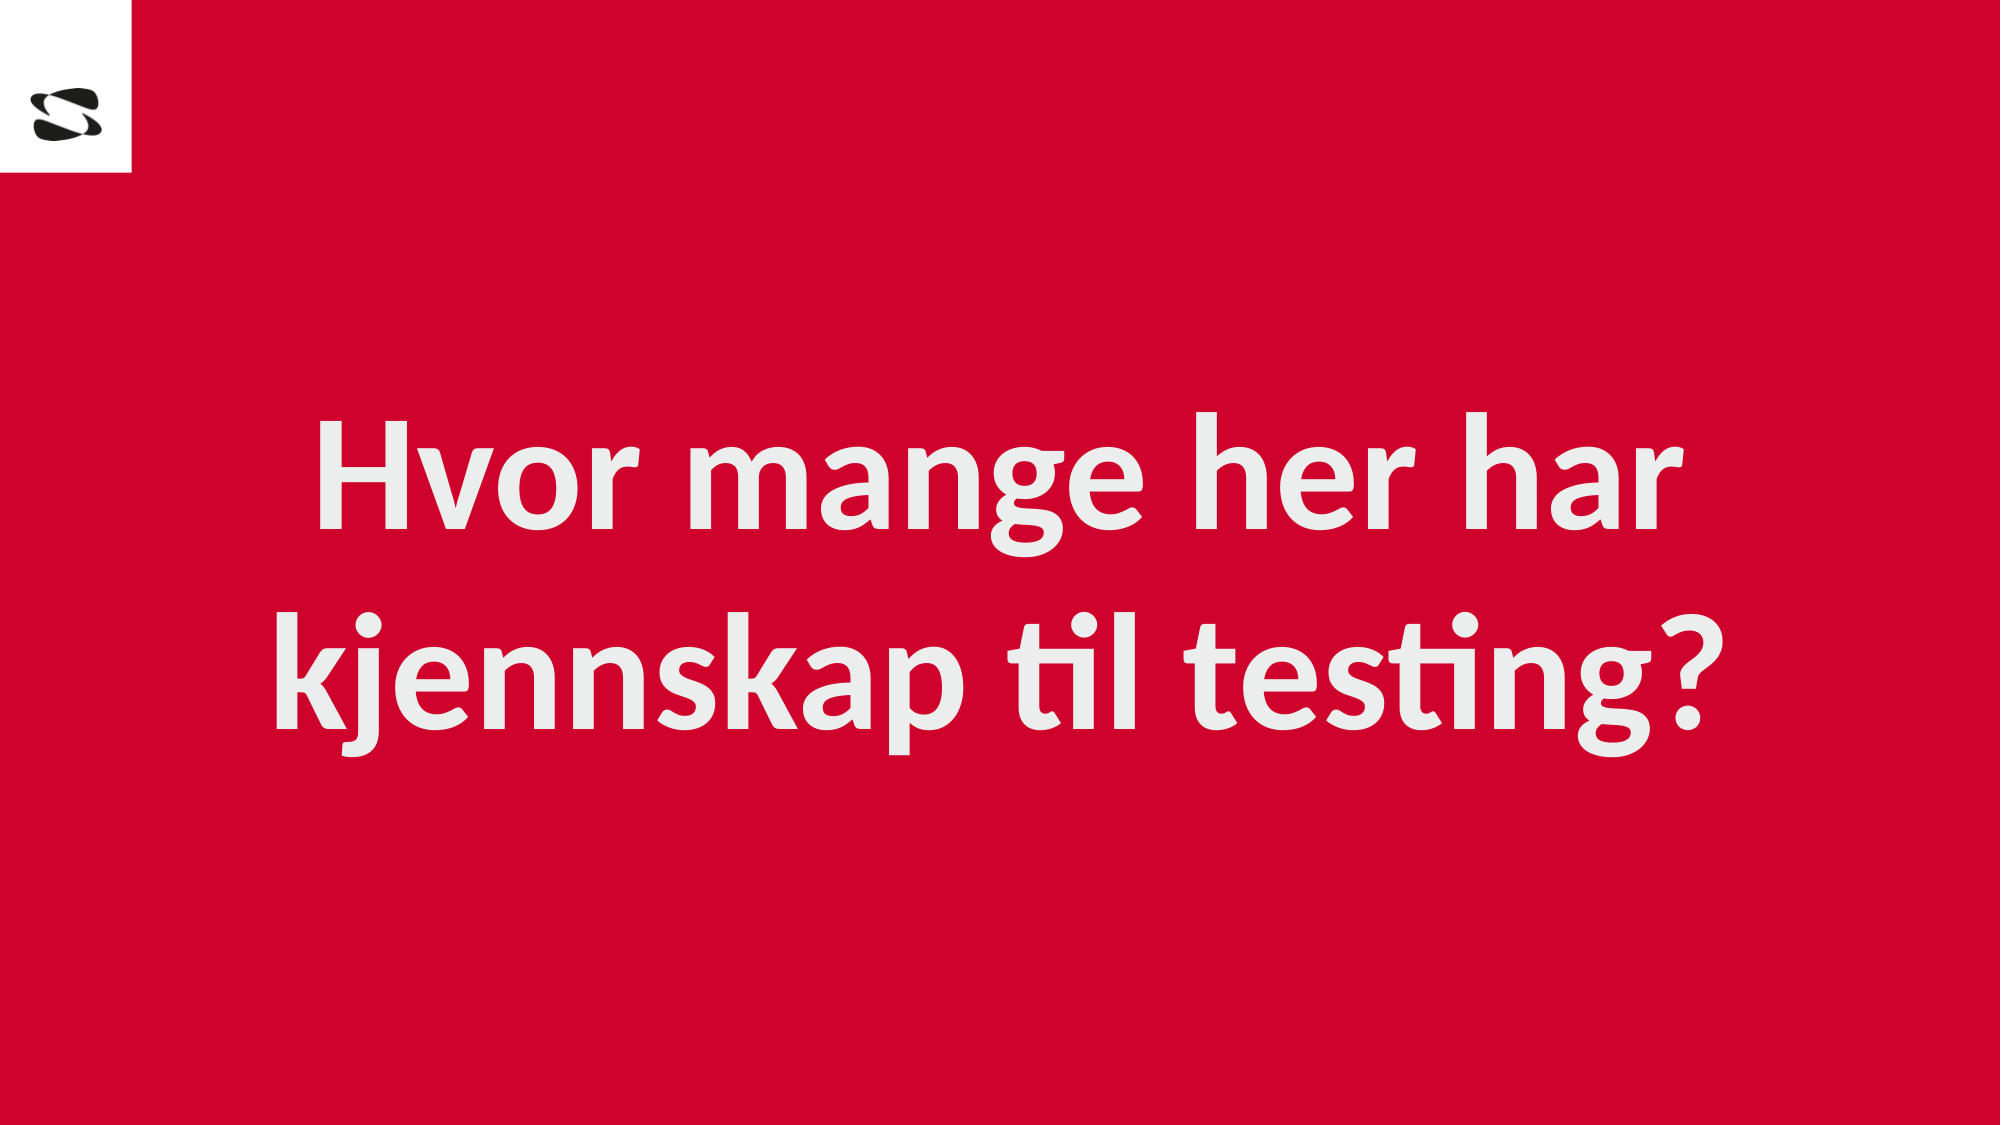

Hvor mange her har kjennskap til testing?